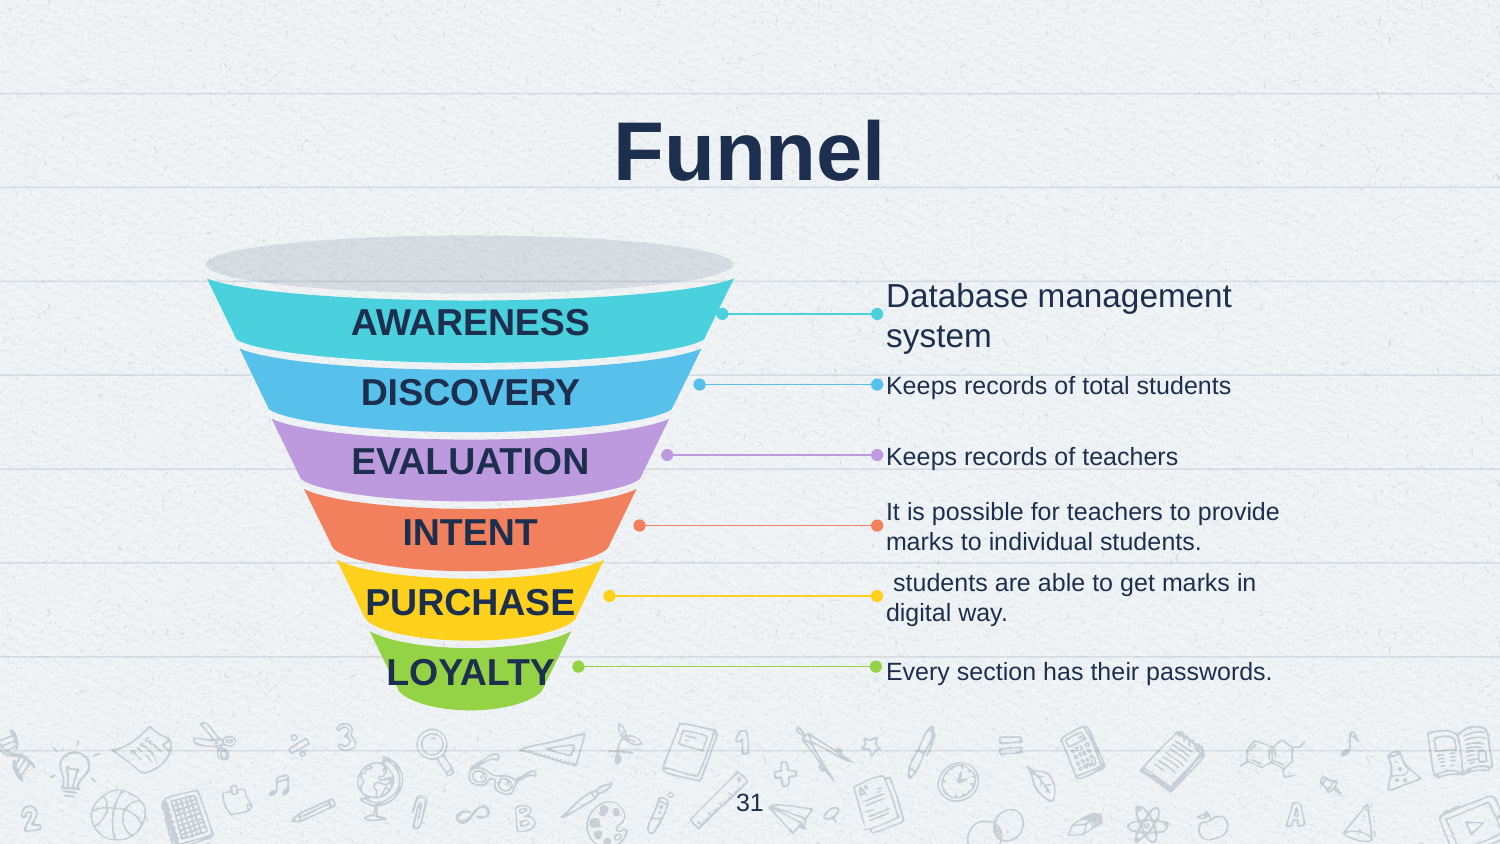

# Funnel

AWARENESS
DISCOVERY
EVALUATION
INTENT
PURCHASE
LOYALTY
Database management system
Keeps records of total students
Keeps records of teachers
It is possible for teachers to provide marks to individual students.
 students are able to get marks in digital way.
Every section has their passwords.
31